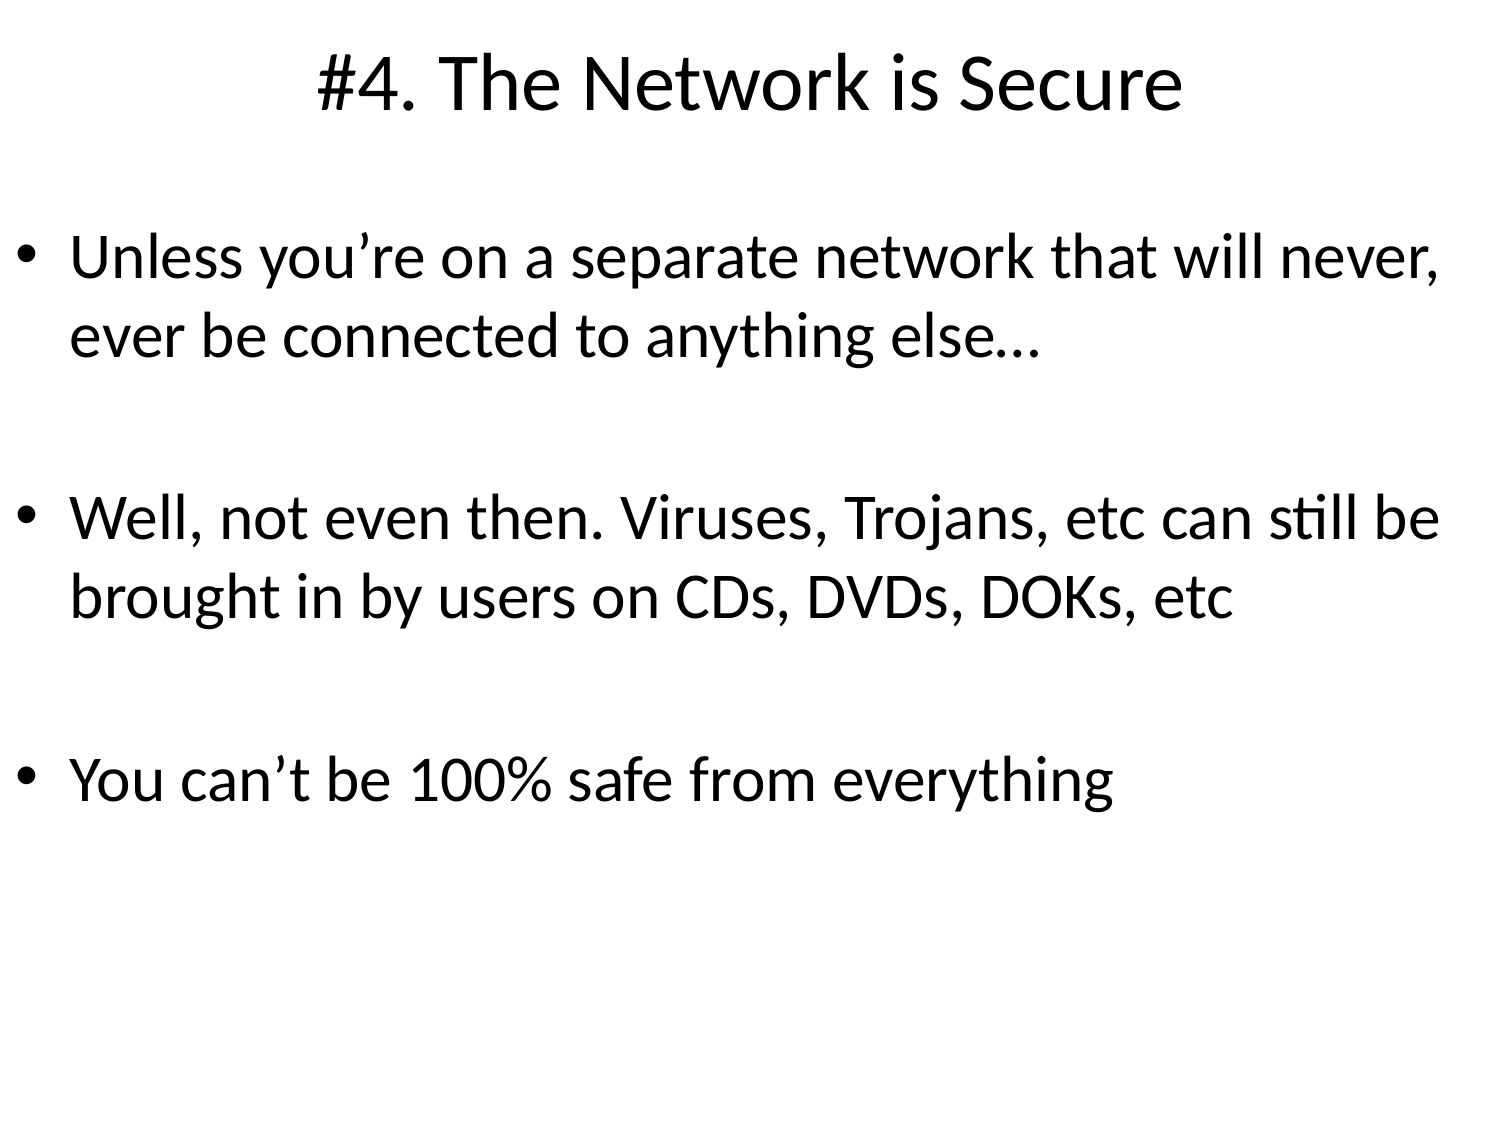

# #4. The Network is Secure
Unless you’re on a separate network that will never, ever be connected to anything else…

Well, not even then. Viruses, Trojans, etc can still be brought in by users on CDs, DVDs, DOKs, etc

You can’t be 100% safe from everything